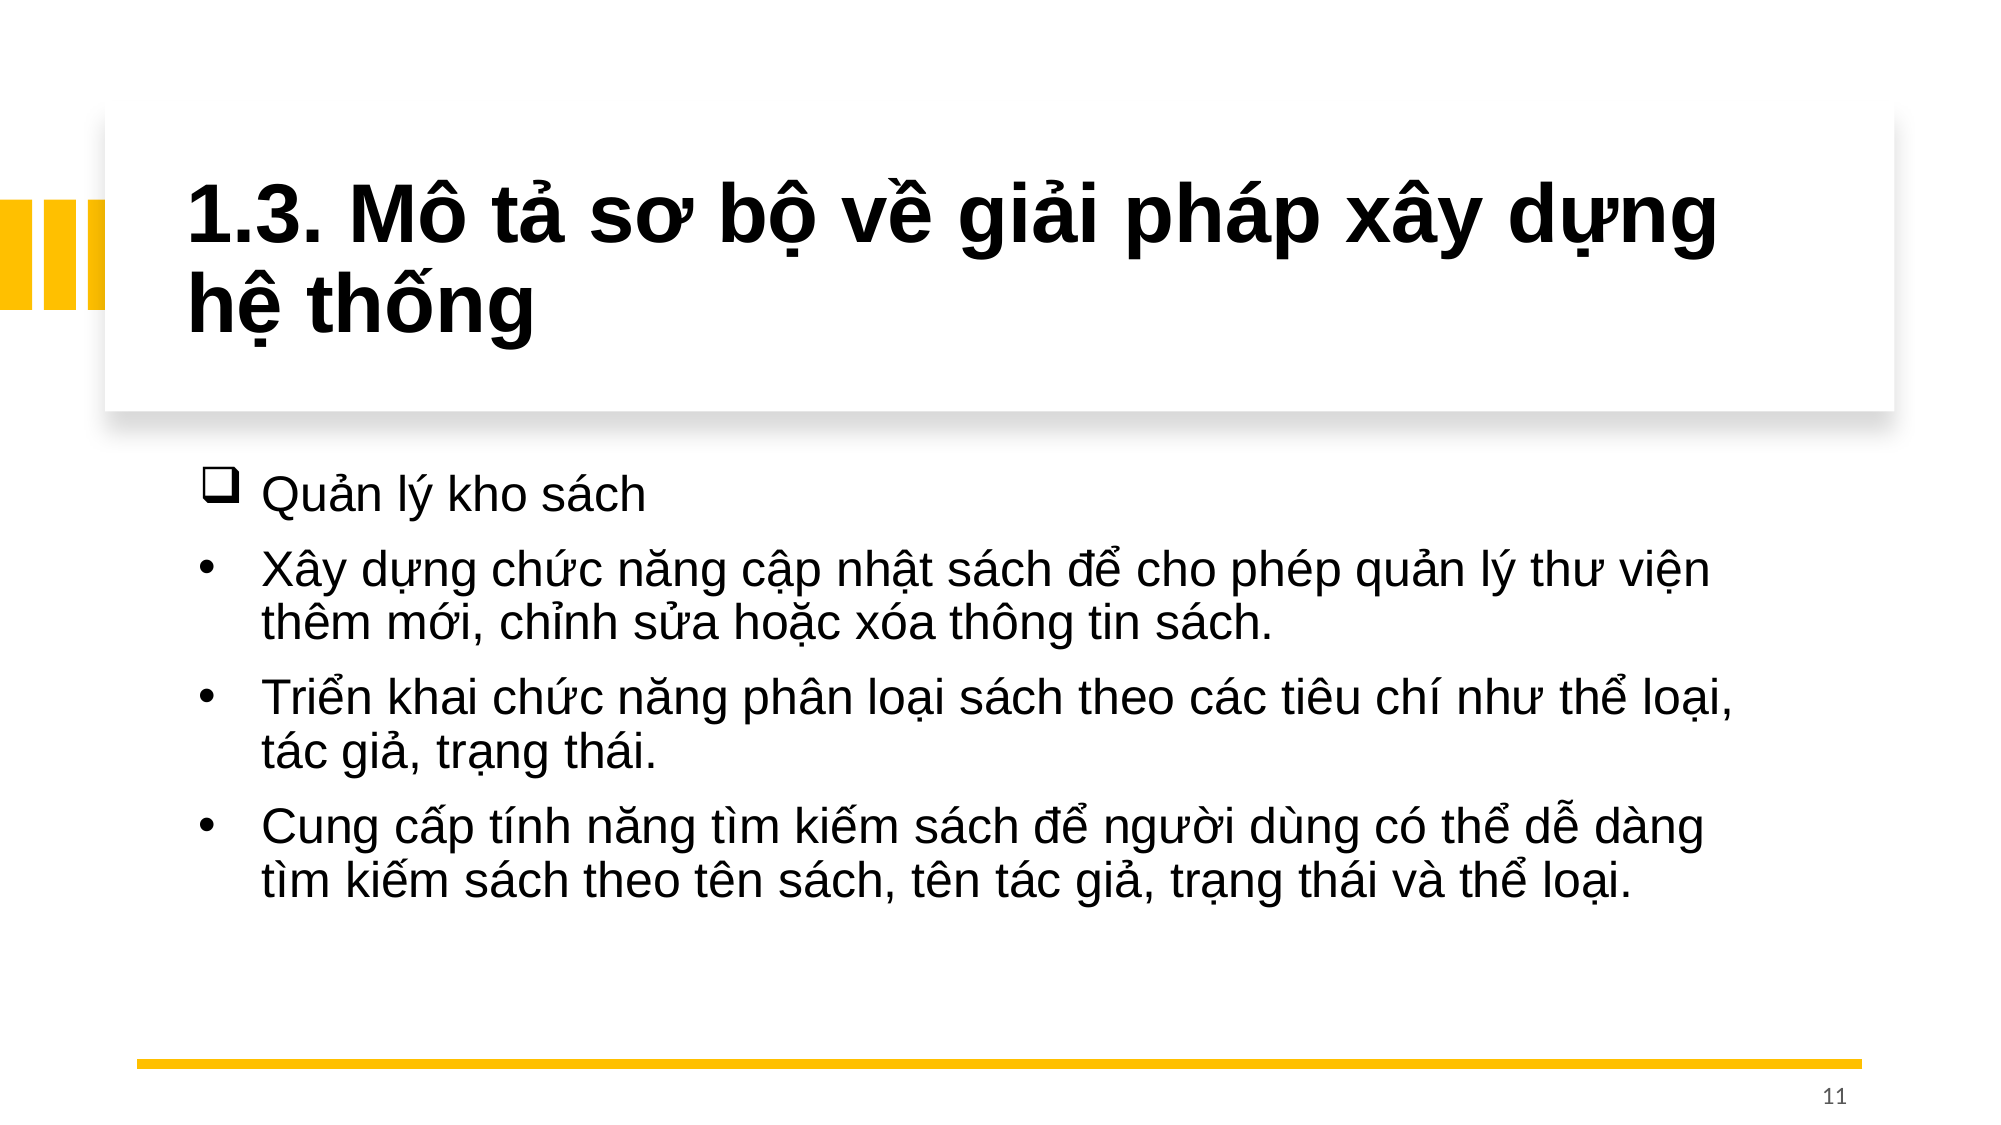

# 1.3. Mô tả sơ bộ về giải pháp xây dựng hệ thống

Quản lý kho sách
Xây dựng chức năng cập nhật sách để cho phép quản lý thư viện thêm mới, chỉnh sửa hoặc xóa thông tin sách.
Triển khai chức năng phân loại sách theo các tiêu chí như thể loại, tác giả, trạng thái.
Cung cấp tính năng tìm kiếm sách để người dùng có thể dễ dàng tìm kiếm sách theo tên sách, tên tác giả, trạng thái và thể loại.

11